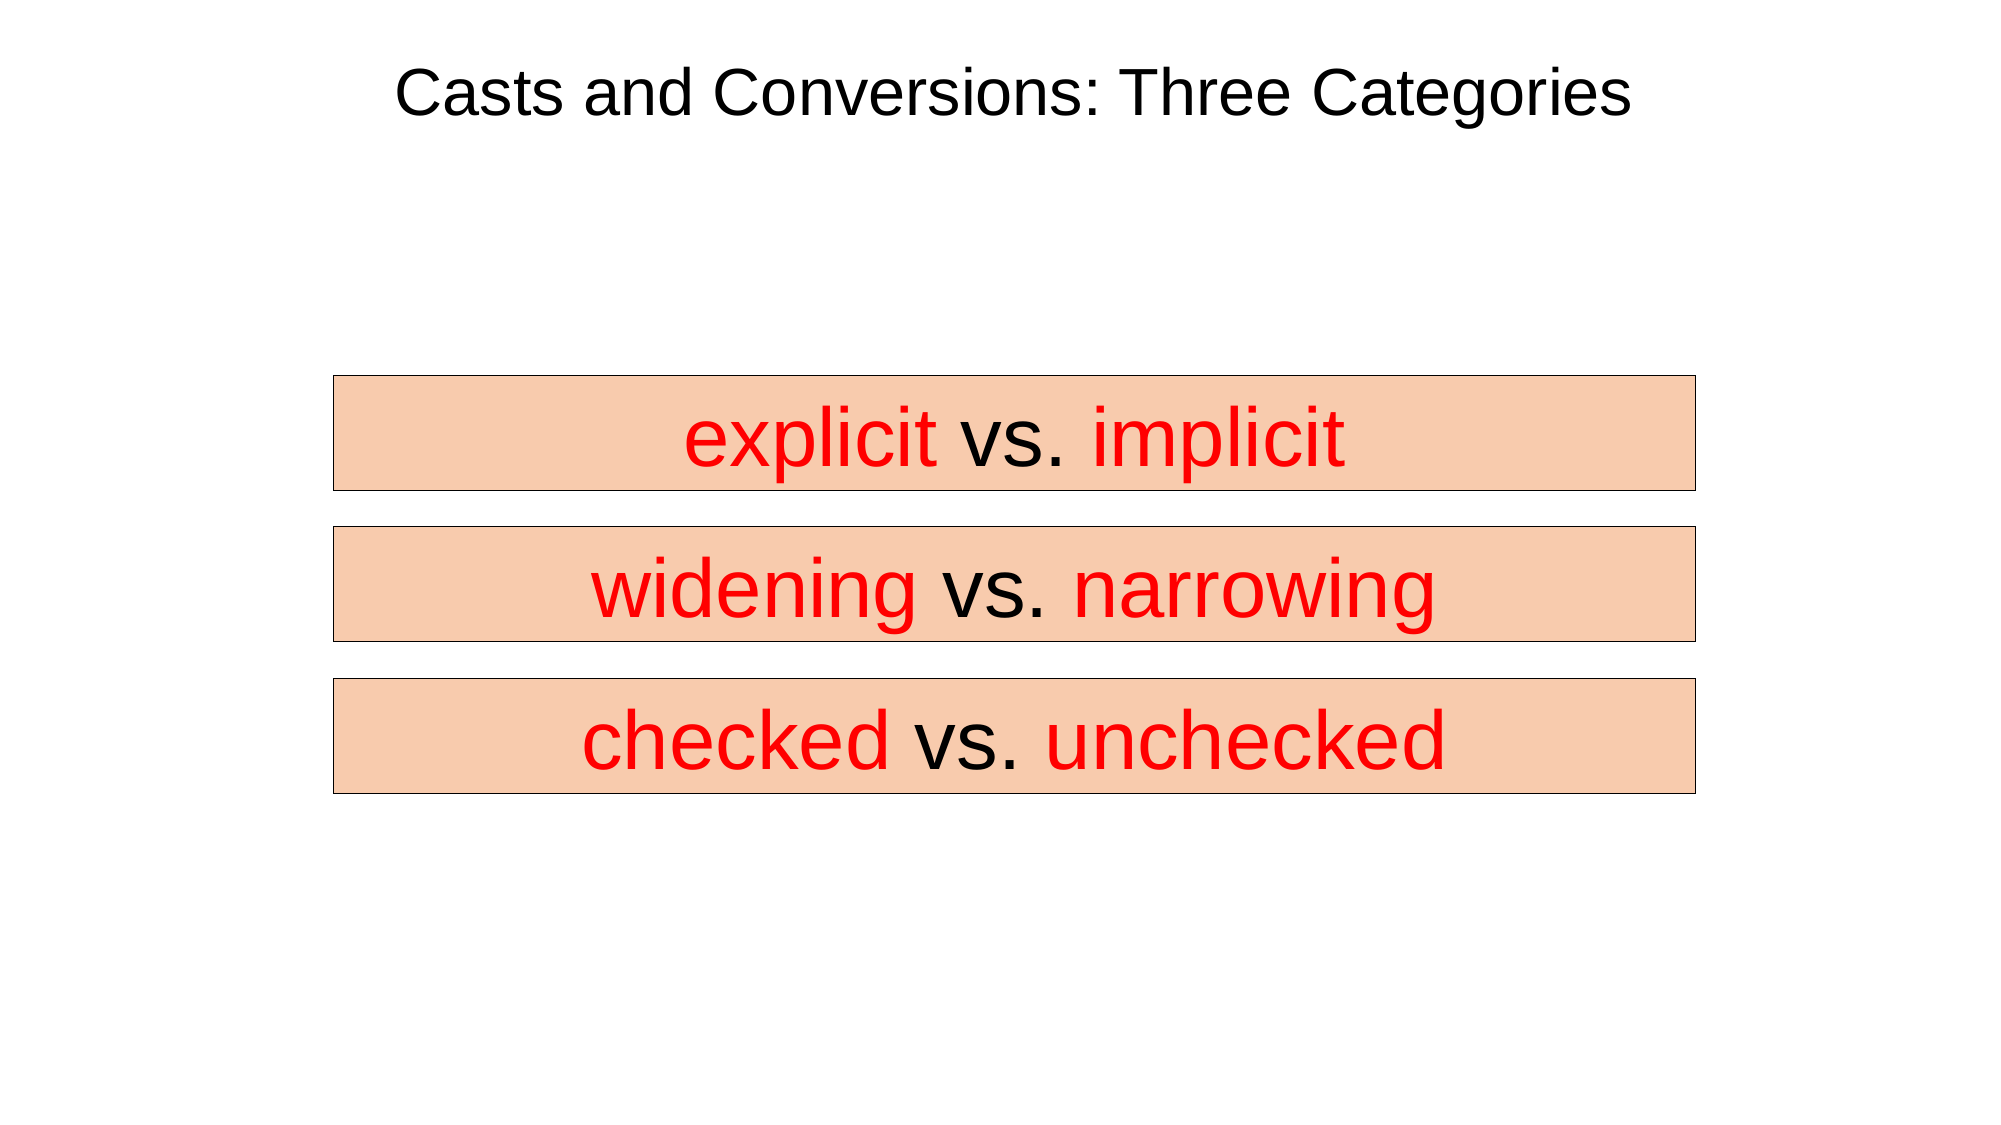

# Casts and Conversions: Three Categories
explicit vs. implicit
widening vs. narrowing
checked vs. unchecked